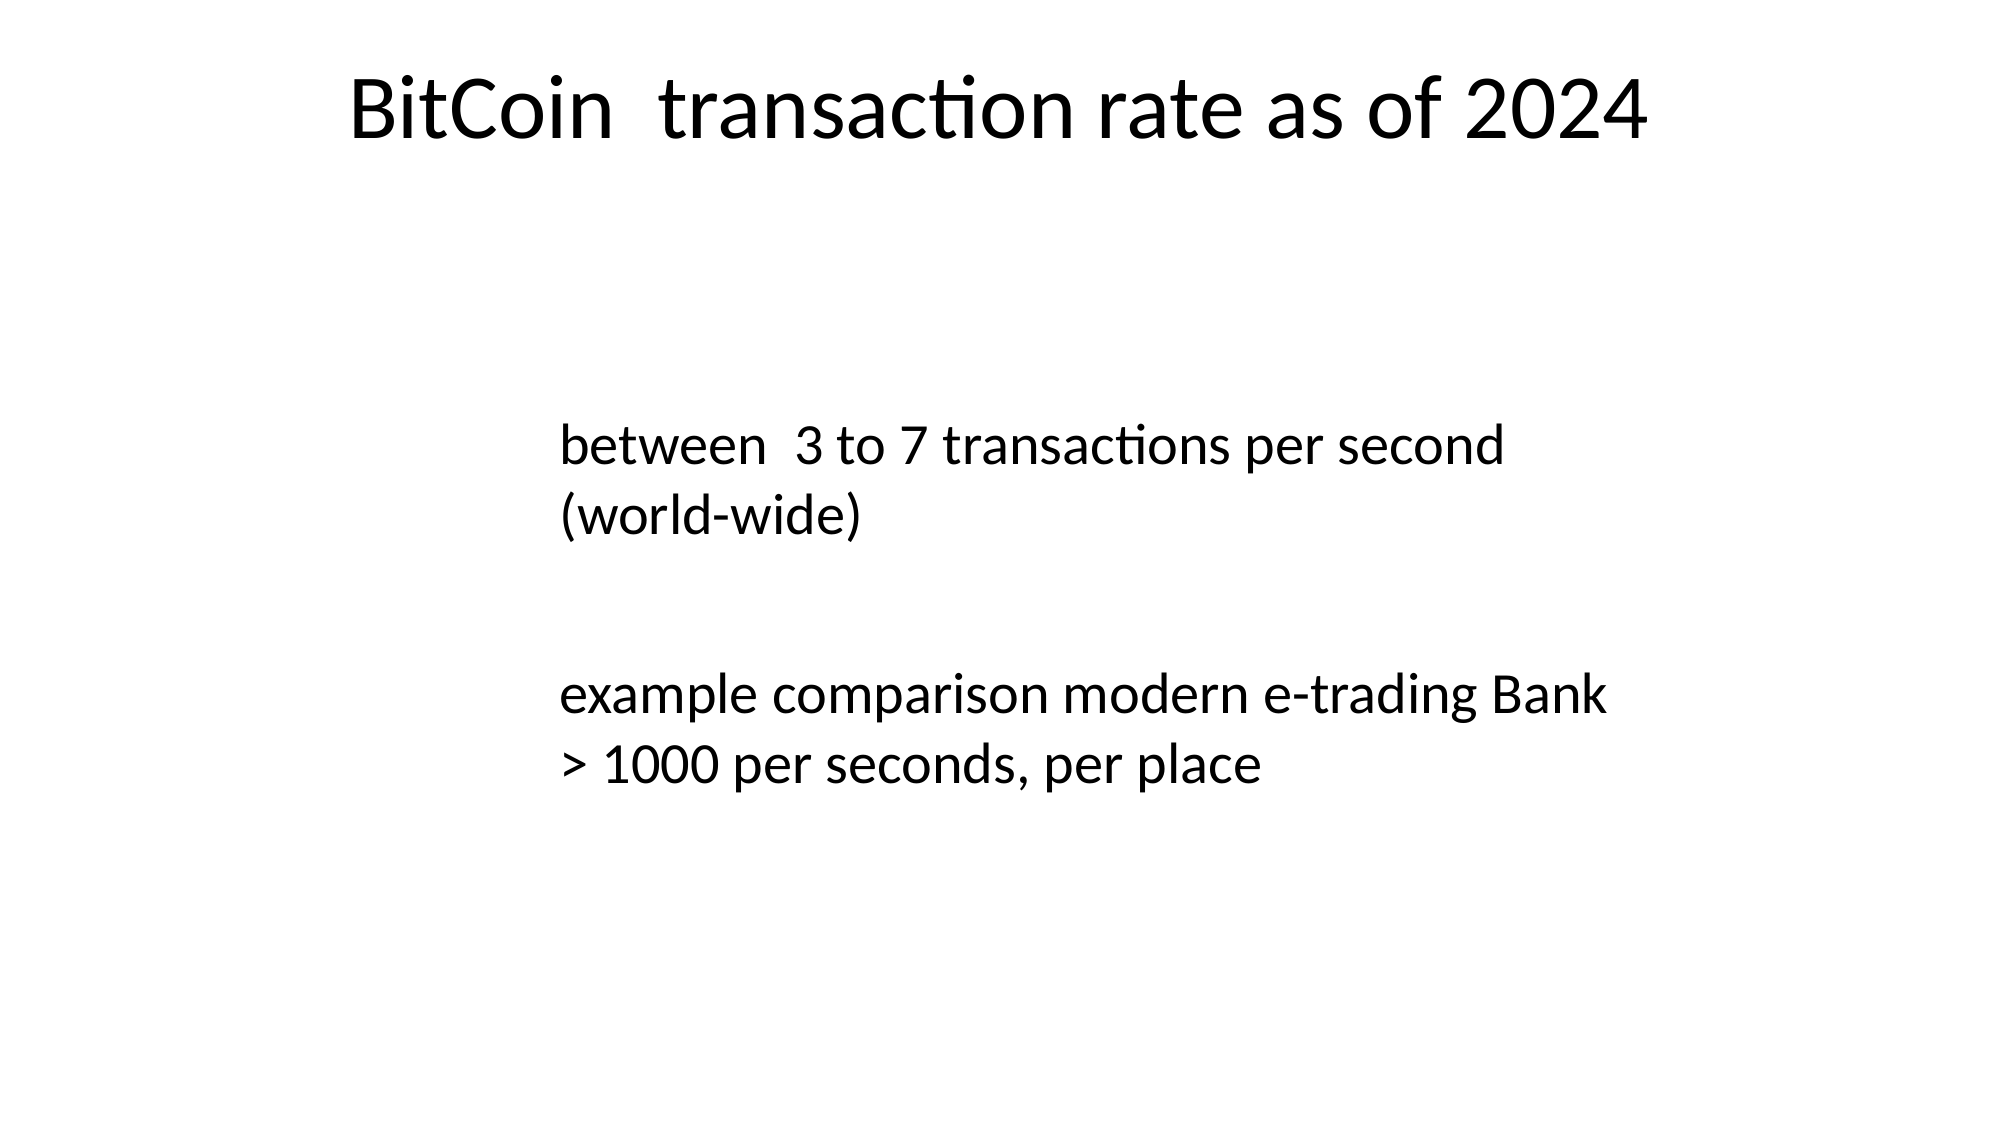

# BitCoin  transaction rate as of 2024
between  3 to 7 transactions per second (world-wide)
example comparison modern e-trading Bank
> 1000 per seconds, per place